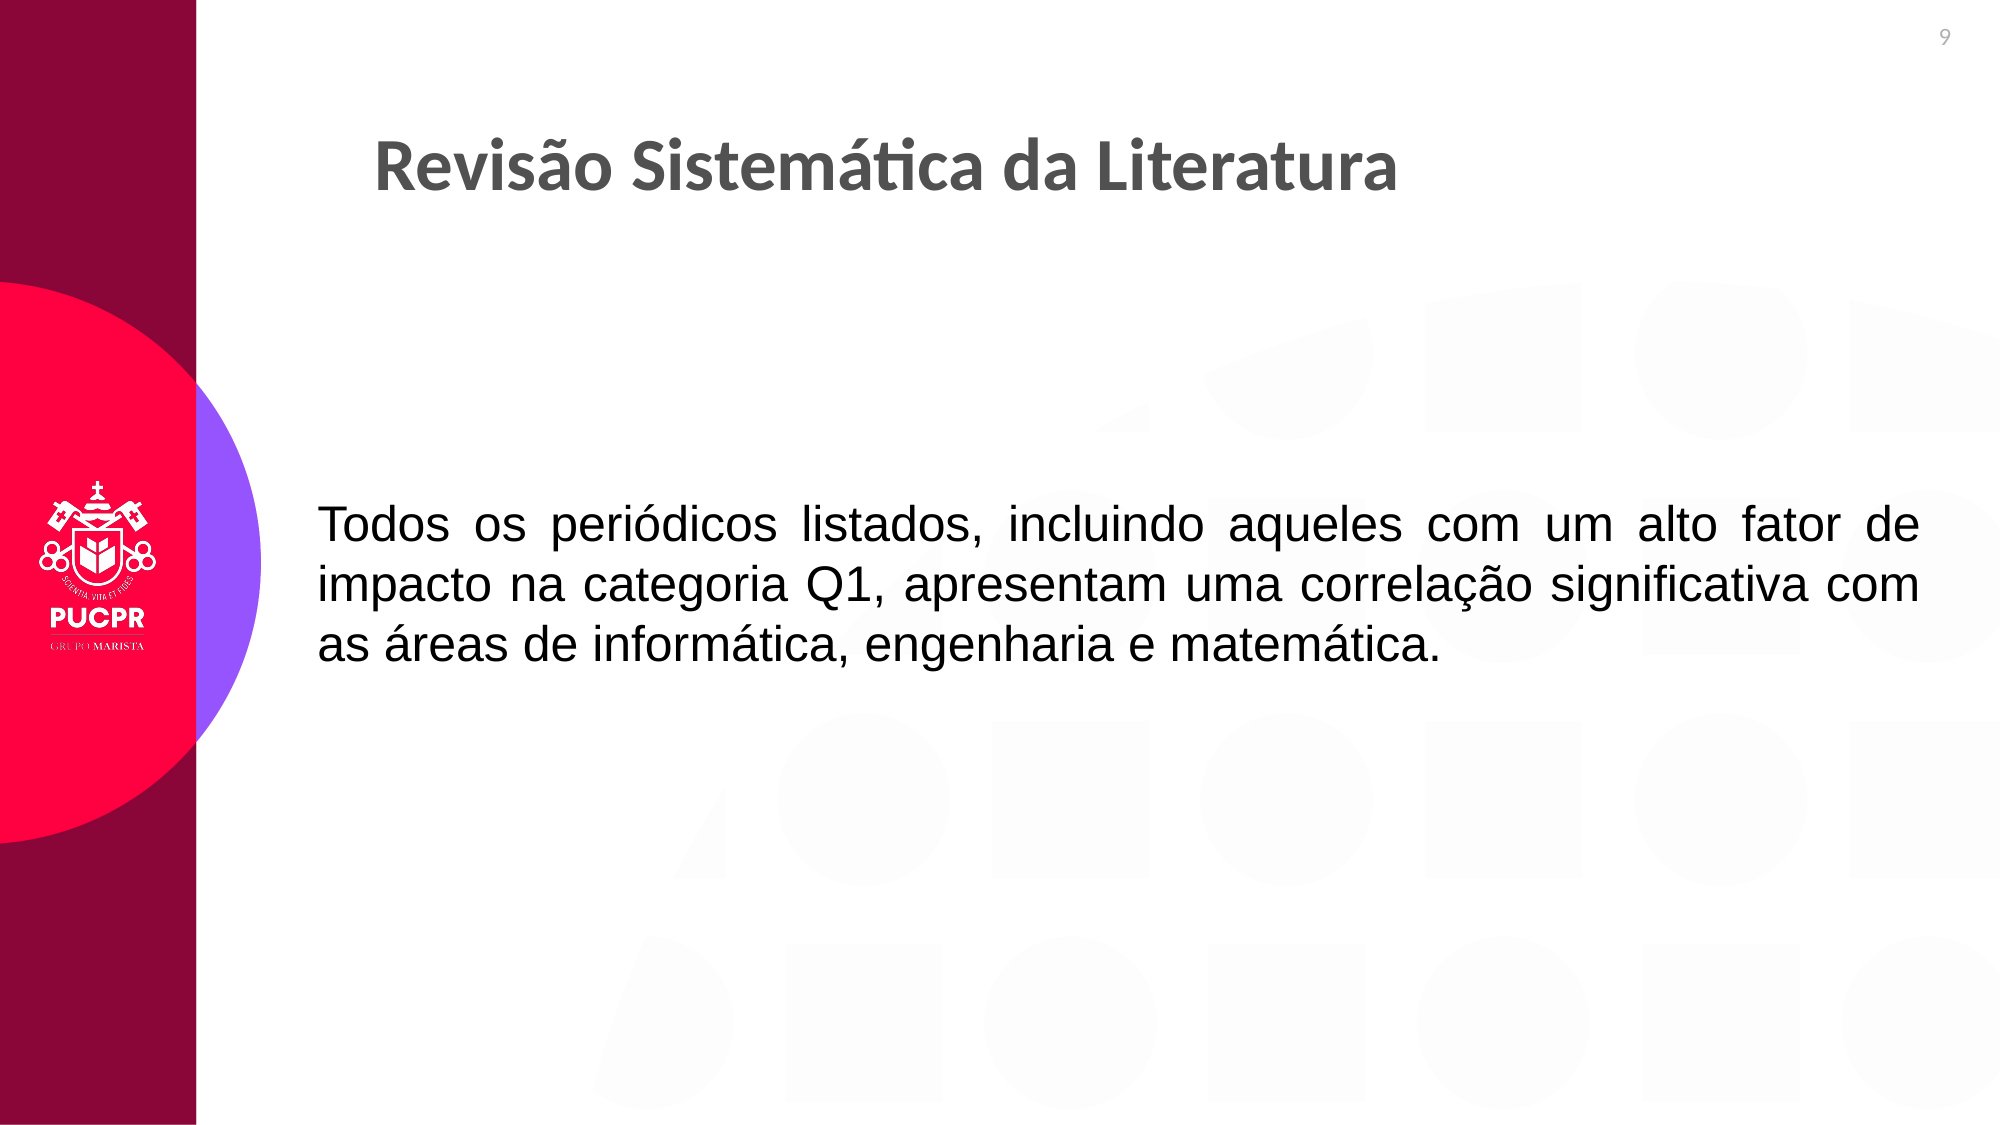

9
Revisão Sistemática da Literatura
Todos os periódicos listados, incluindo aqueles com um alto fator de impacto na categoria Q1, apresentam uma correlação significativa com as áreas de informática, engenharia e matemática.